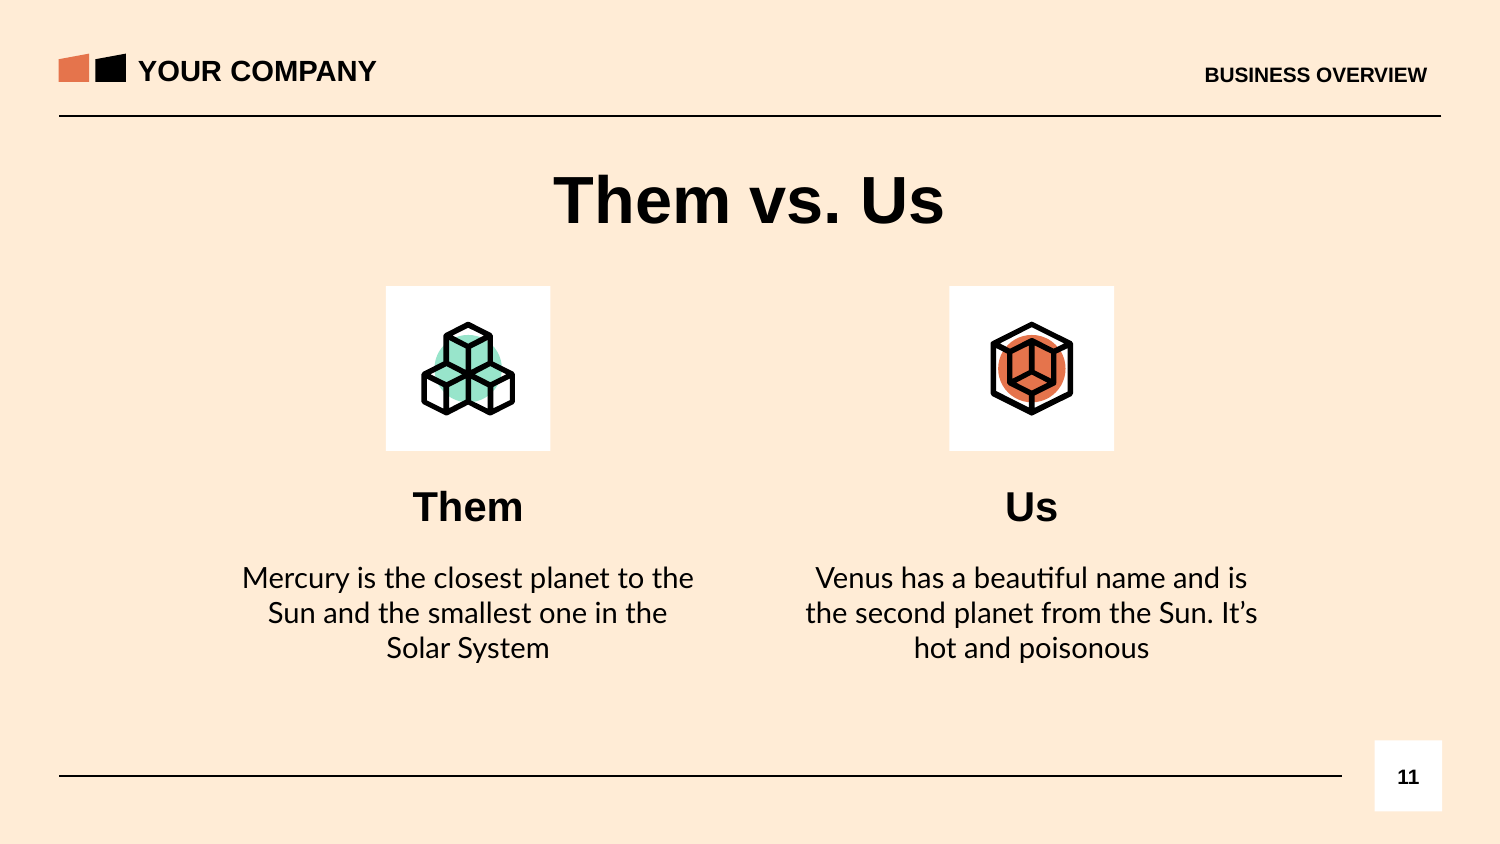

YOUR COMPANY
BUSINESS OVERVIEW

Them vs. Us

# Them
Us
Mercury is the closest planet to the Sun and the smallest one in the Solar System
Venus has a beautiful name and is the second planet from the Sun. It’s hot and poisonous
11